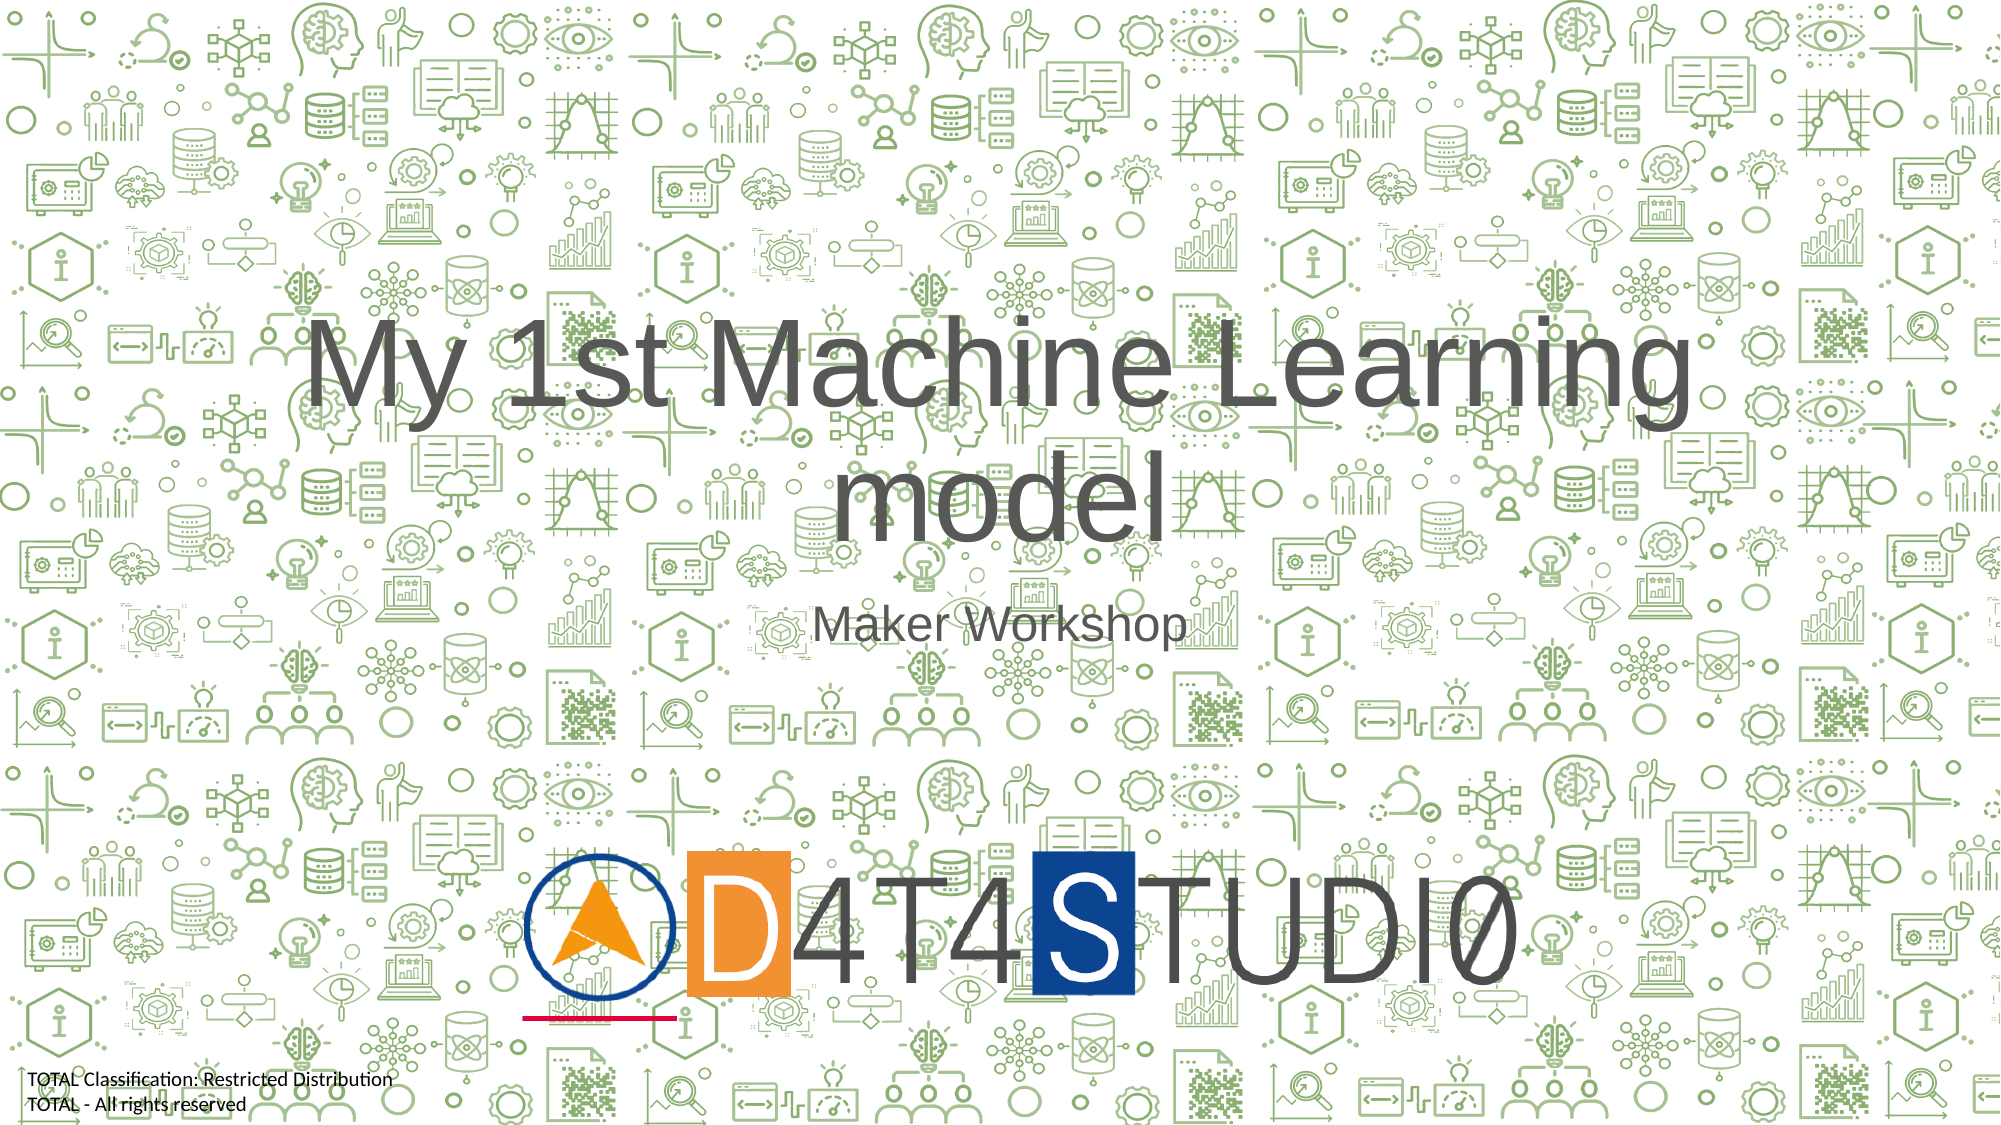

# My 1st Machine Learning model
Maker Workshop